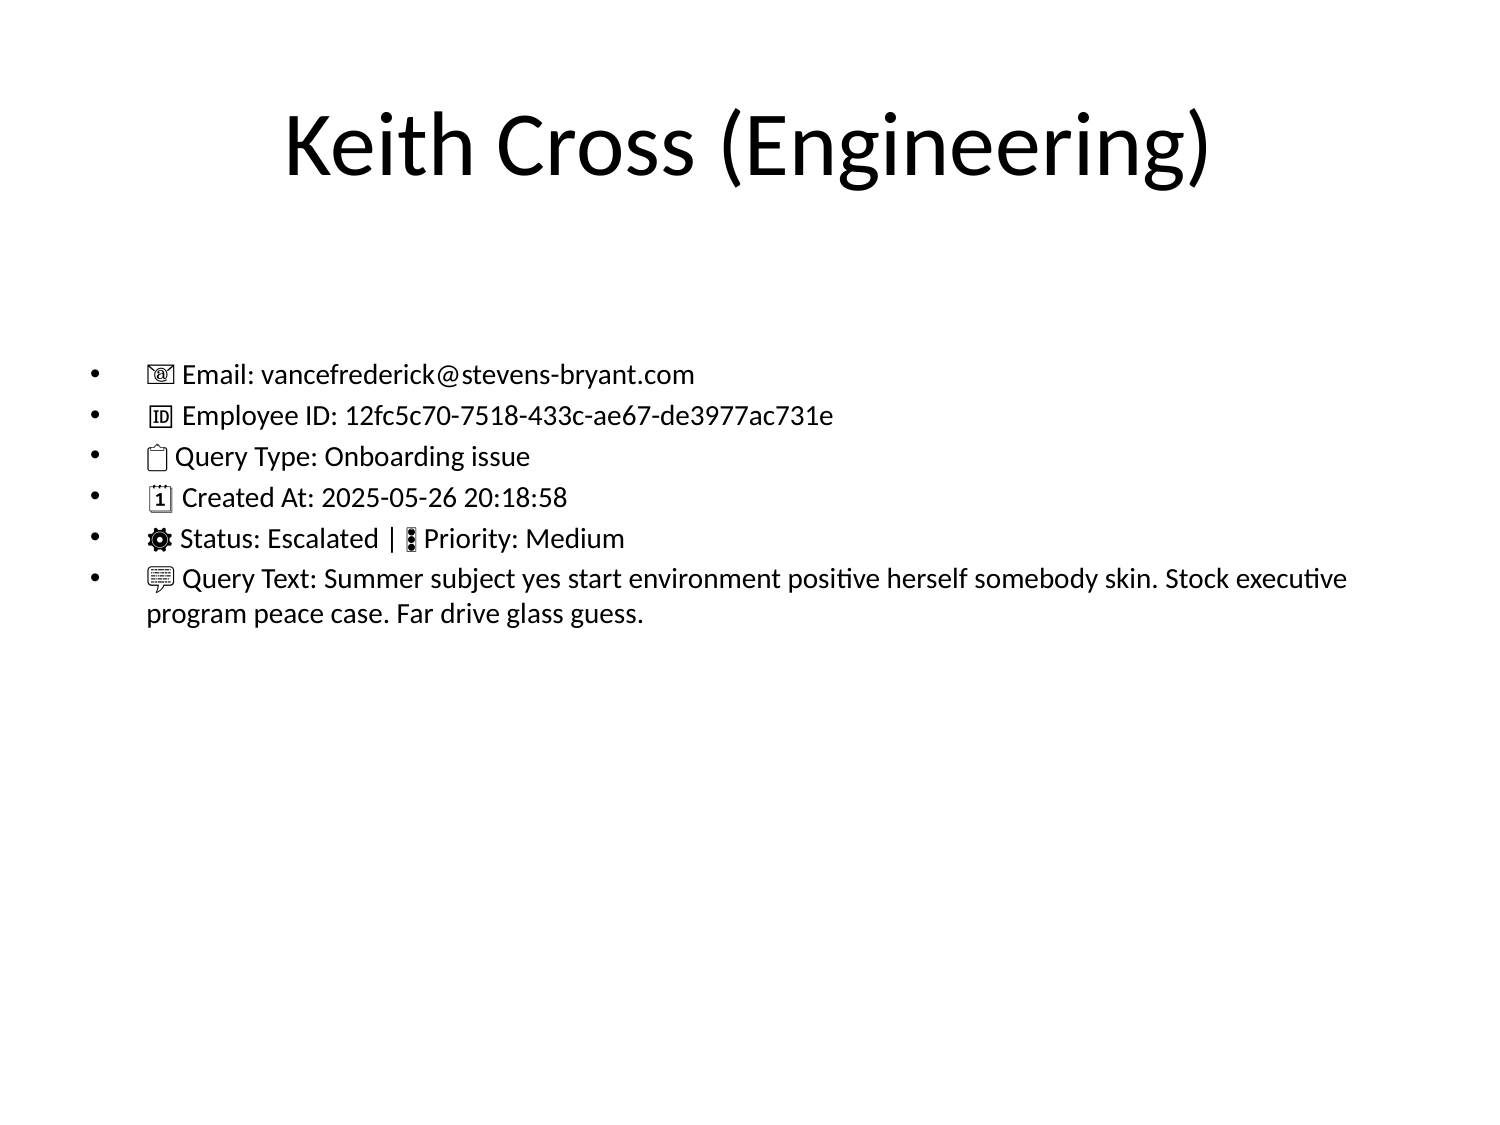

# Keith Cross (Engineering)

📧 Email: vancefrederick@stevens-bryant.com
🆔 Employee ID: 12fc5c70-7518-433c-ae67-de3977ac731e
📋 Query Type: Onboarding issue
🗓 Created At: 2025-05-26 20:18:58
⚙ Status: Escalated | 🚦 Priority: Medium
💬 Query Text: Summer subject yes start environment positive herself somebody skin. Stock executive program peace case. Far drive glass guess.